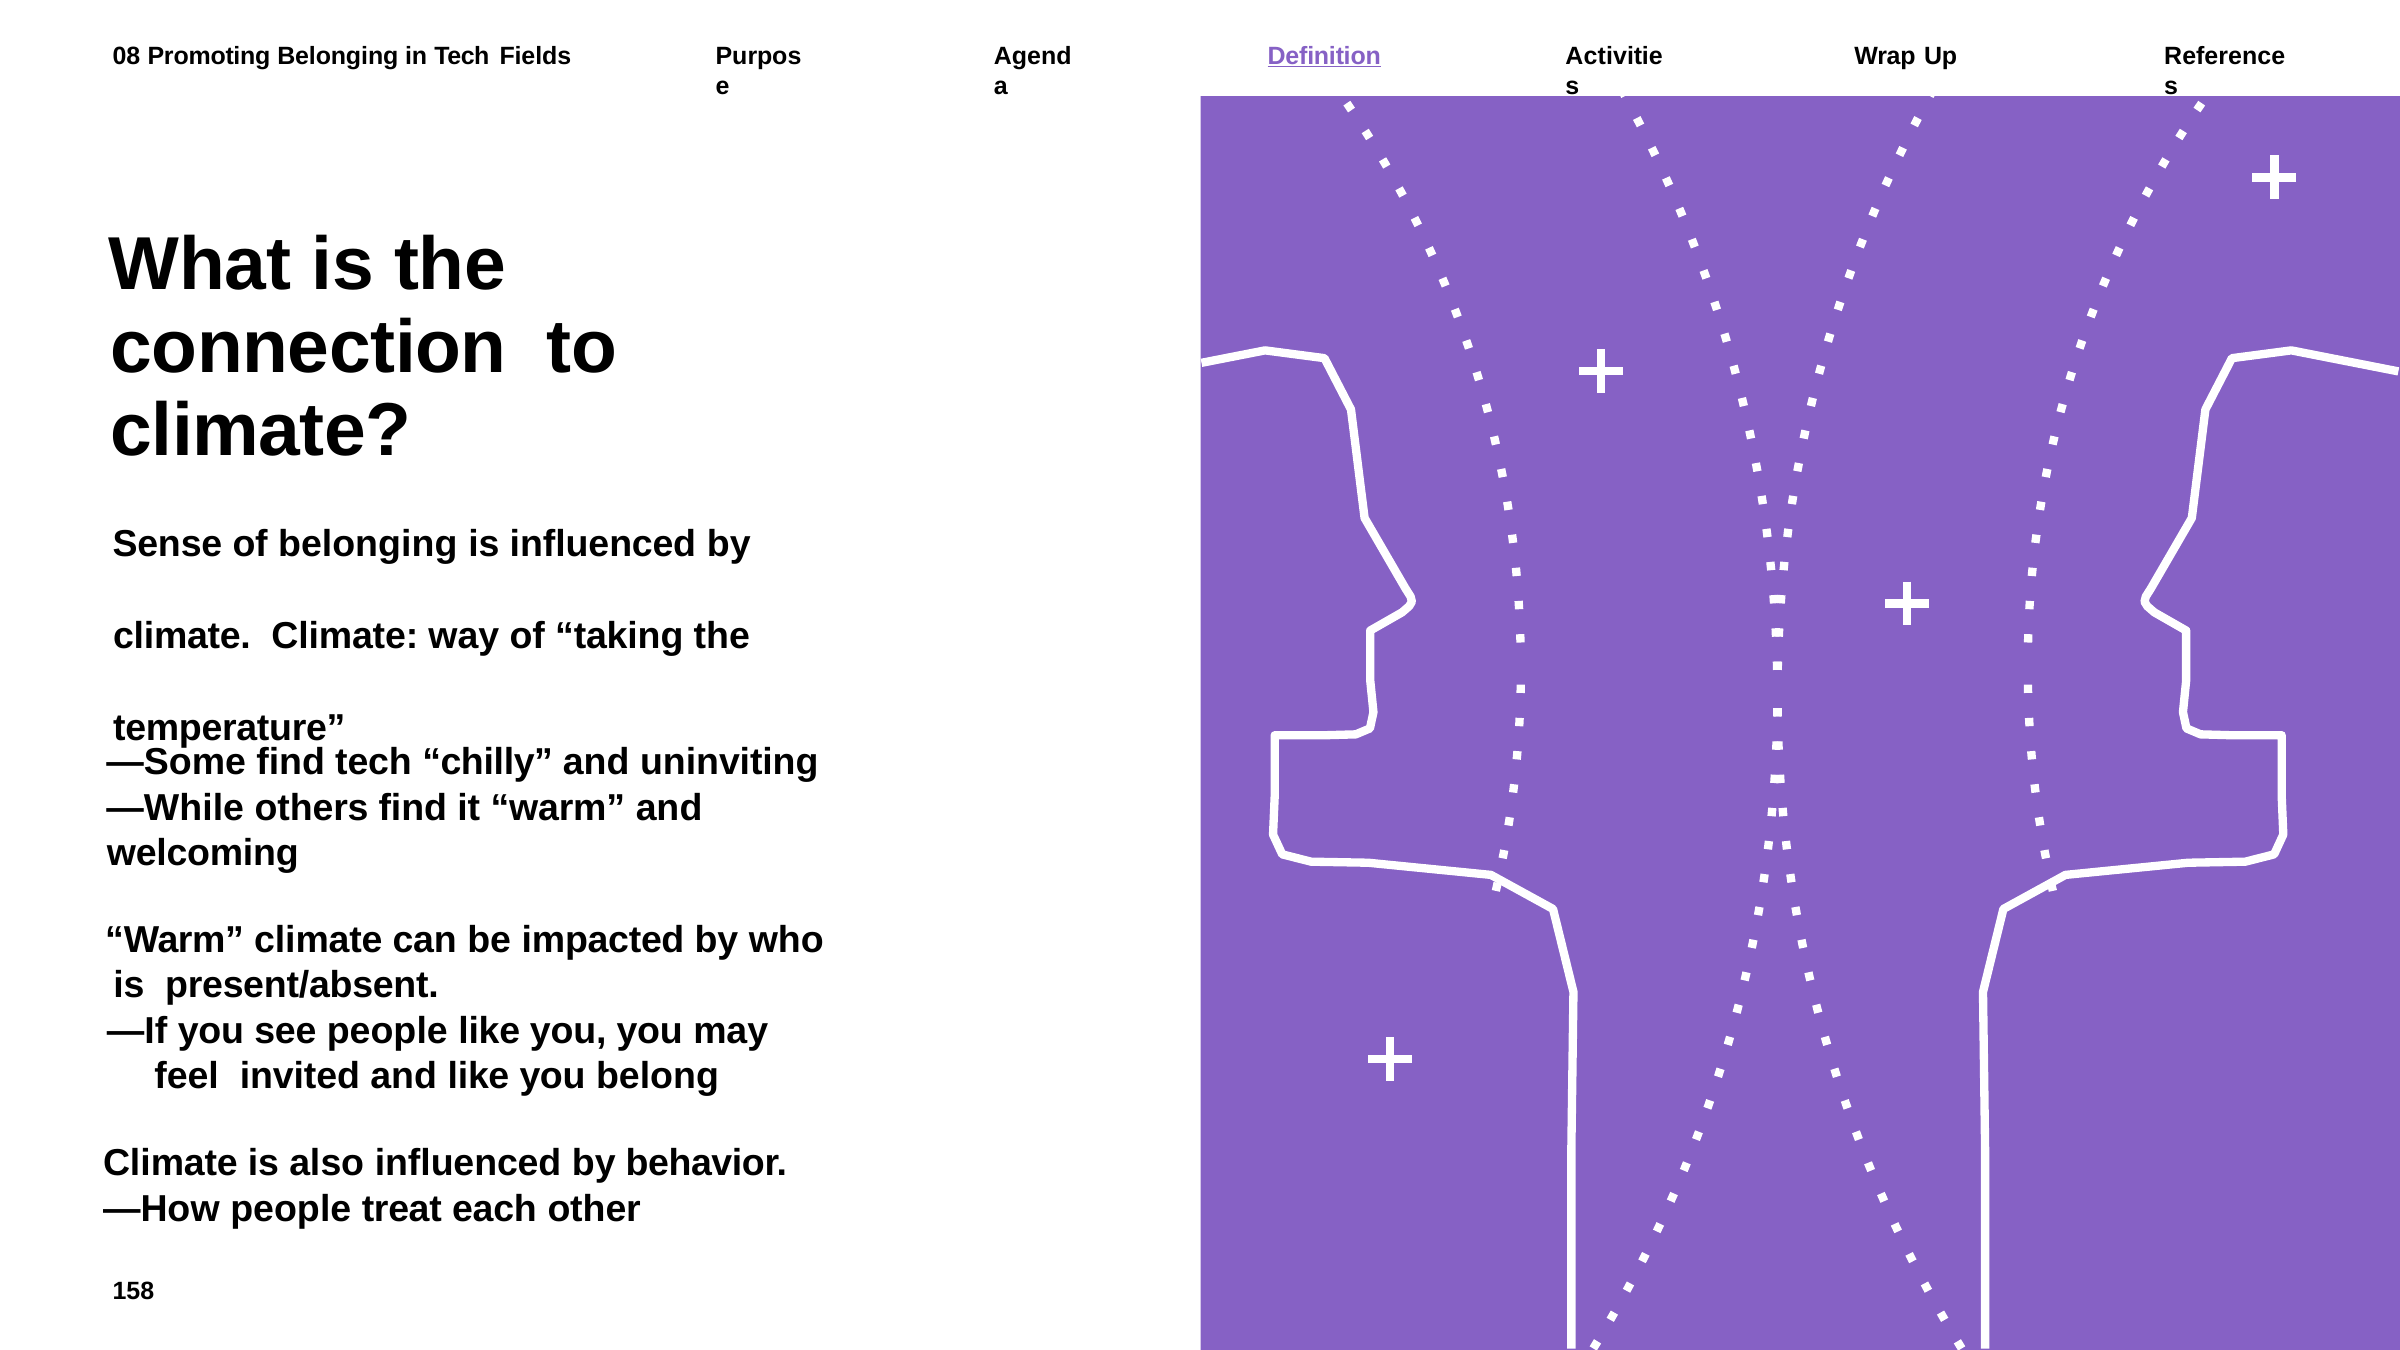

08 Promoting Belonging in Tech Fields
Purpose
Agenda
Definition
Activities
Wrap Up
References

What is the connection  to climate?
Sense of belonging is influenced by climate.  Climate: way of “taking the temperature”
—Some find tech “chilly” and uninviting
—While others find it “warm” and welcoming

“Warm” climate can be impacted by who is  present/absent.
—If you see people like you, you may feel  invited and like you belong

Climate is also influenced by behavior.
—How people treat each other

158